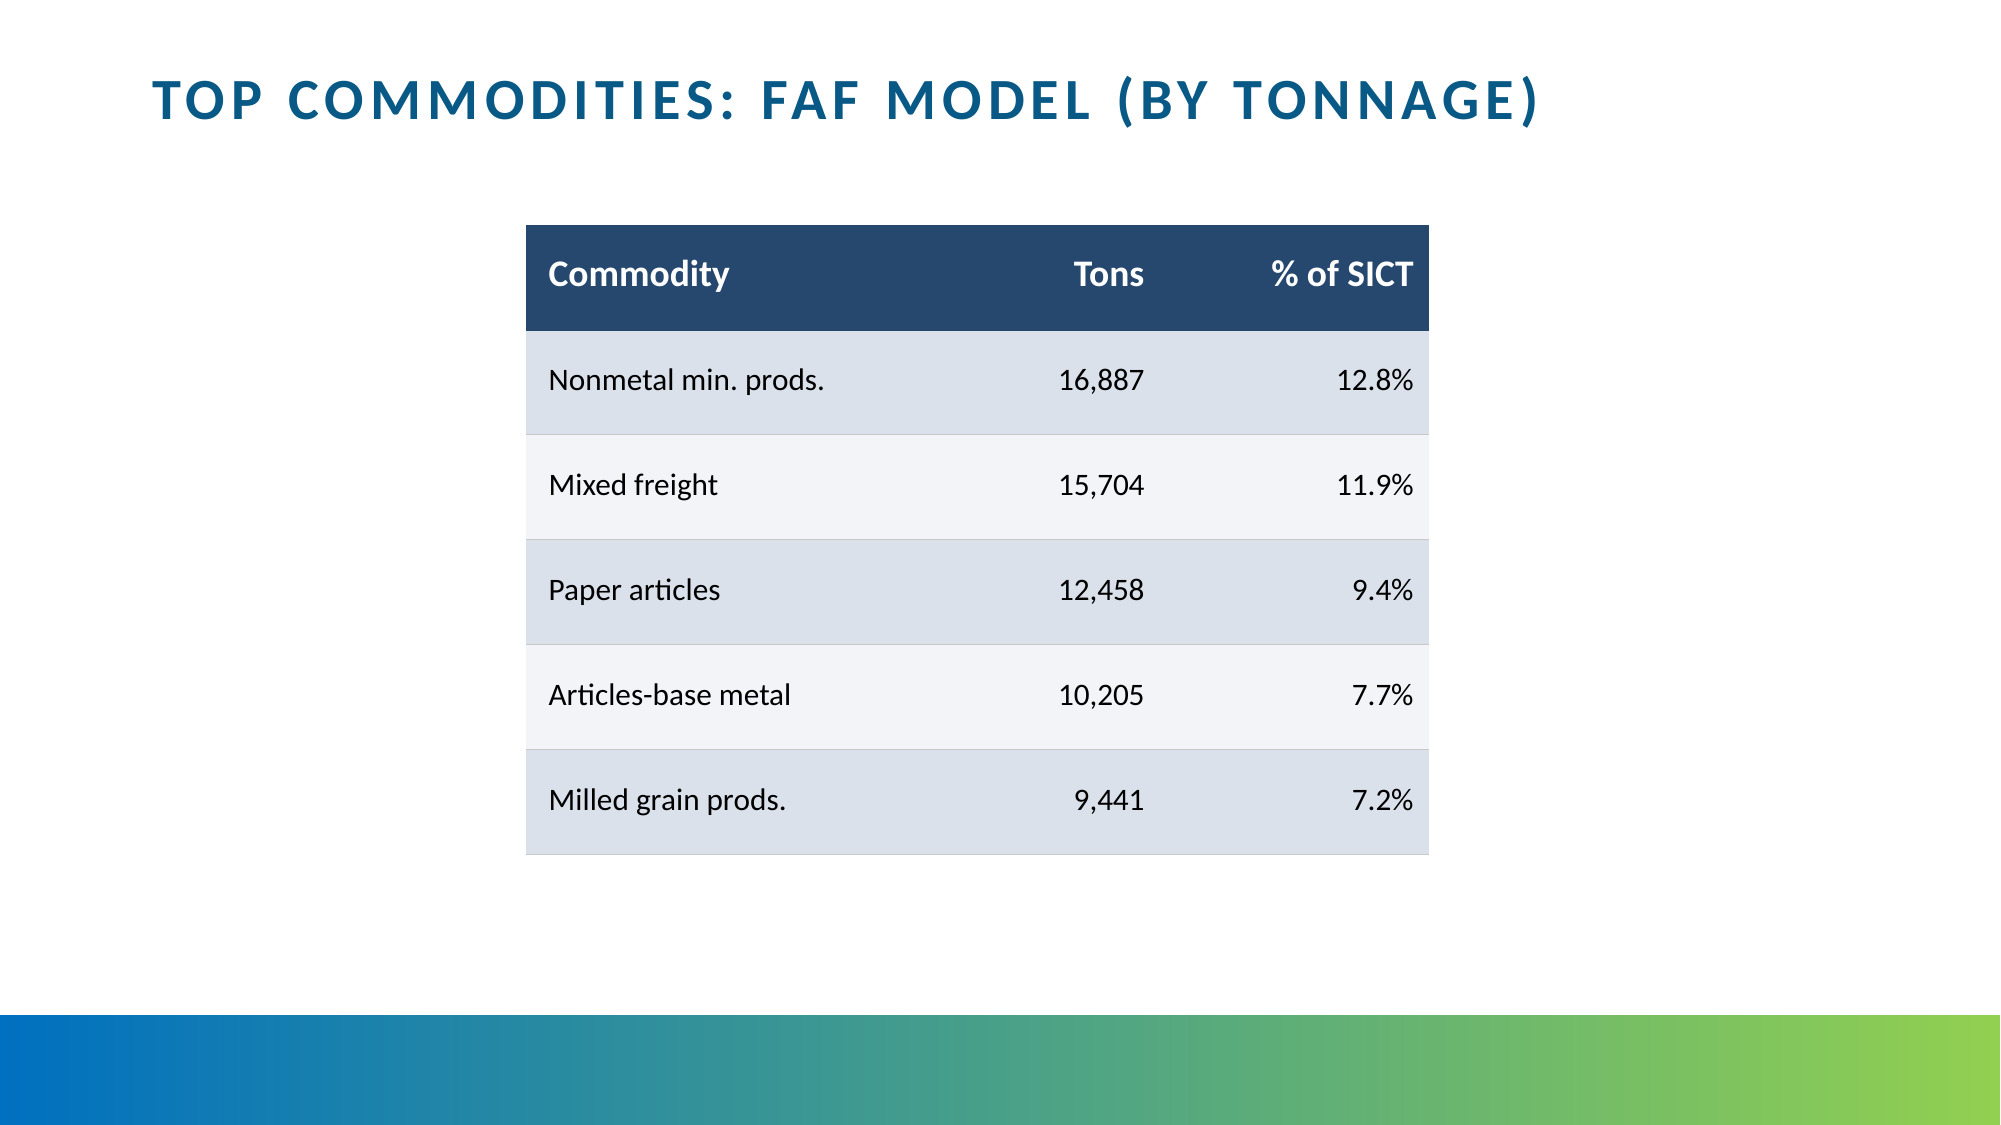

# Top Commodities: FAF Model (by Tonnage)
| Commodity | Tons | % of SICT |
| --- | --- | --- |
| Nonmetal min. prods. | 16,887 | 12.8% |
| Mixed freight | 15,704 | 11.9% |
| Paper articles | 12,458 | 9.4% |
| Articles-base metal | 10,205 | 7.7% |
| Milled grain prods. | 9,441 | 7.2% |